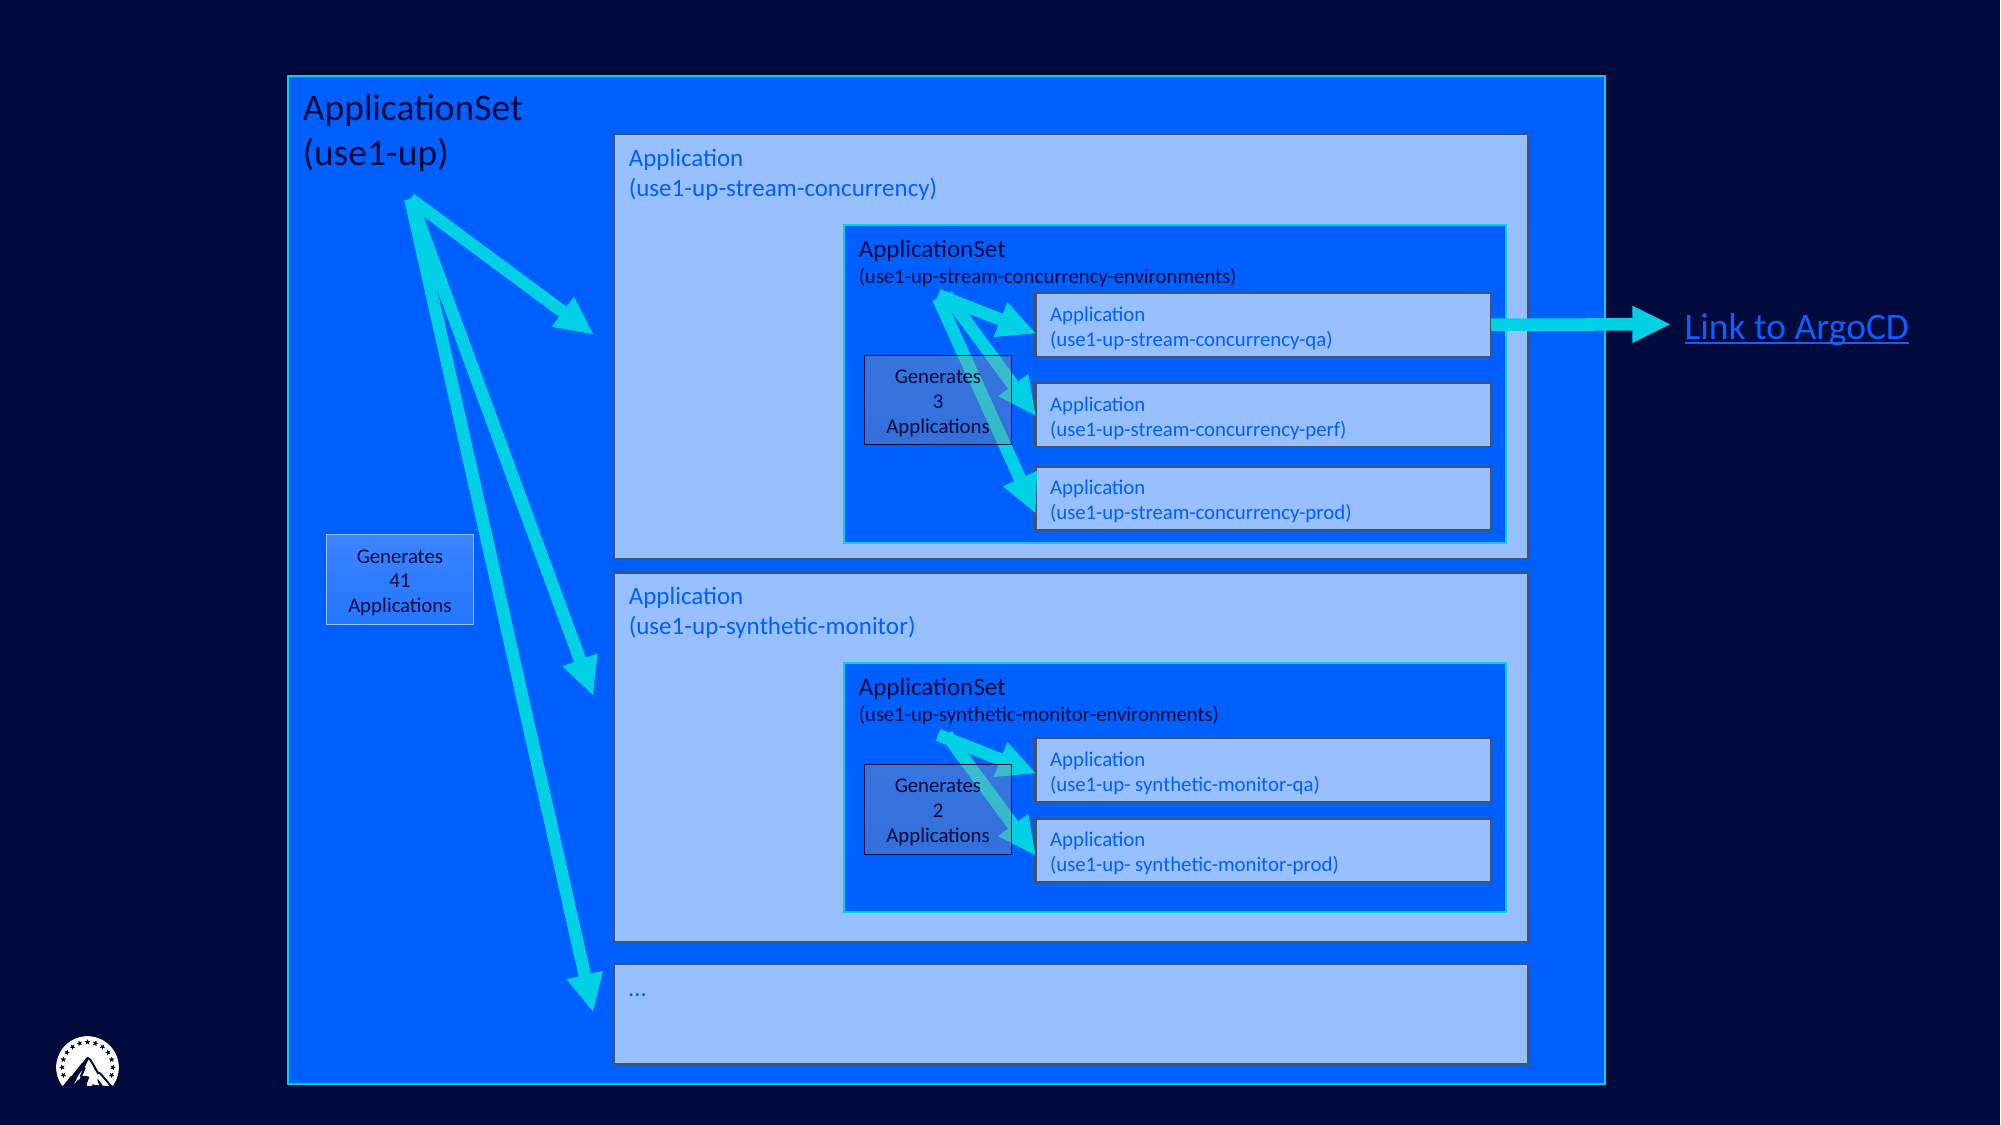

ApplicationSet
(use1-up)
Application
(use1-up-stream-concurrency)
ApplicationSet
(use1-up-stream-concurrency-environments)
Application
(use1-up-stream-concurrency-qa)
Link to ArgoCD
Generates
3
Applications
Application
(use1-up-stream-concurrency-perf)
Application
(use1-up-stream-concurrency-prod)
Generates
41
Applications
Application
(use1-up-synthetic-monitor)
ApplicationSet
(use1-up-synthetic-monitor-environments)
Application
(use1-up- synthetic-monitor-qa)
Generates
2
Applications
Application
(use1-up- synthetic-monitor-prod)
…